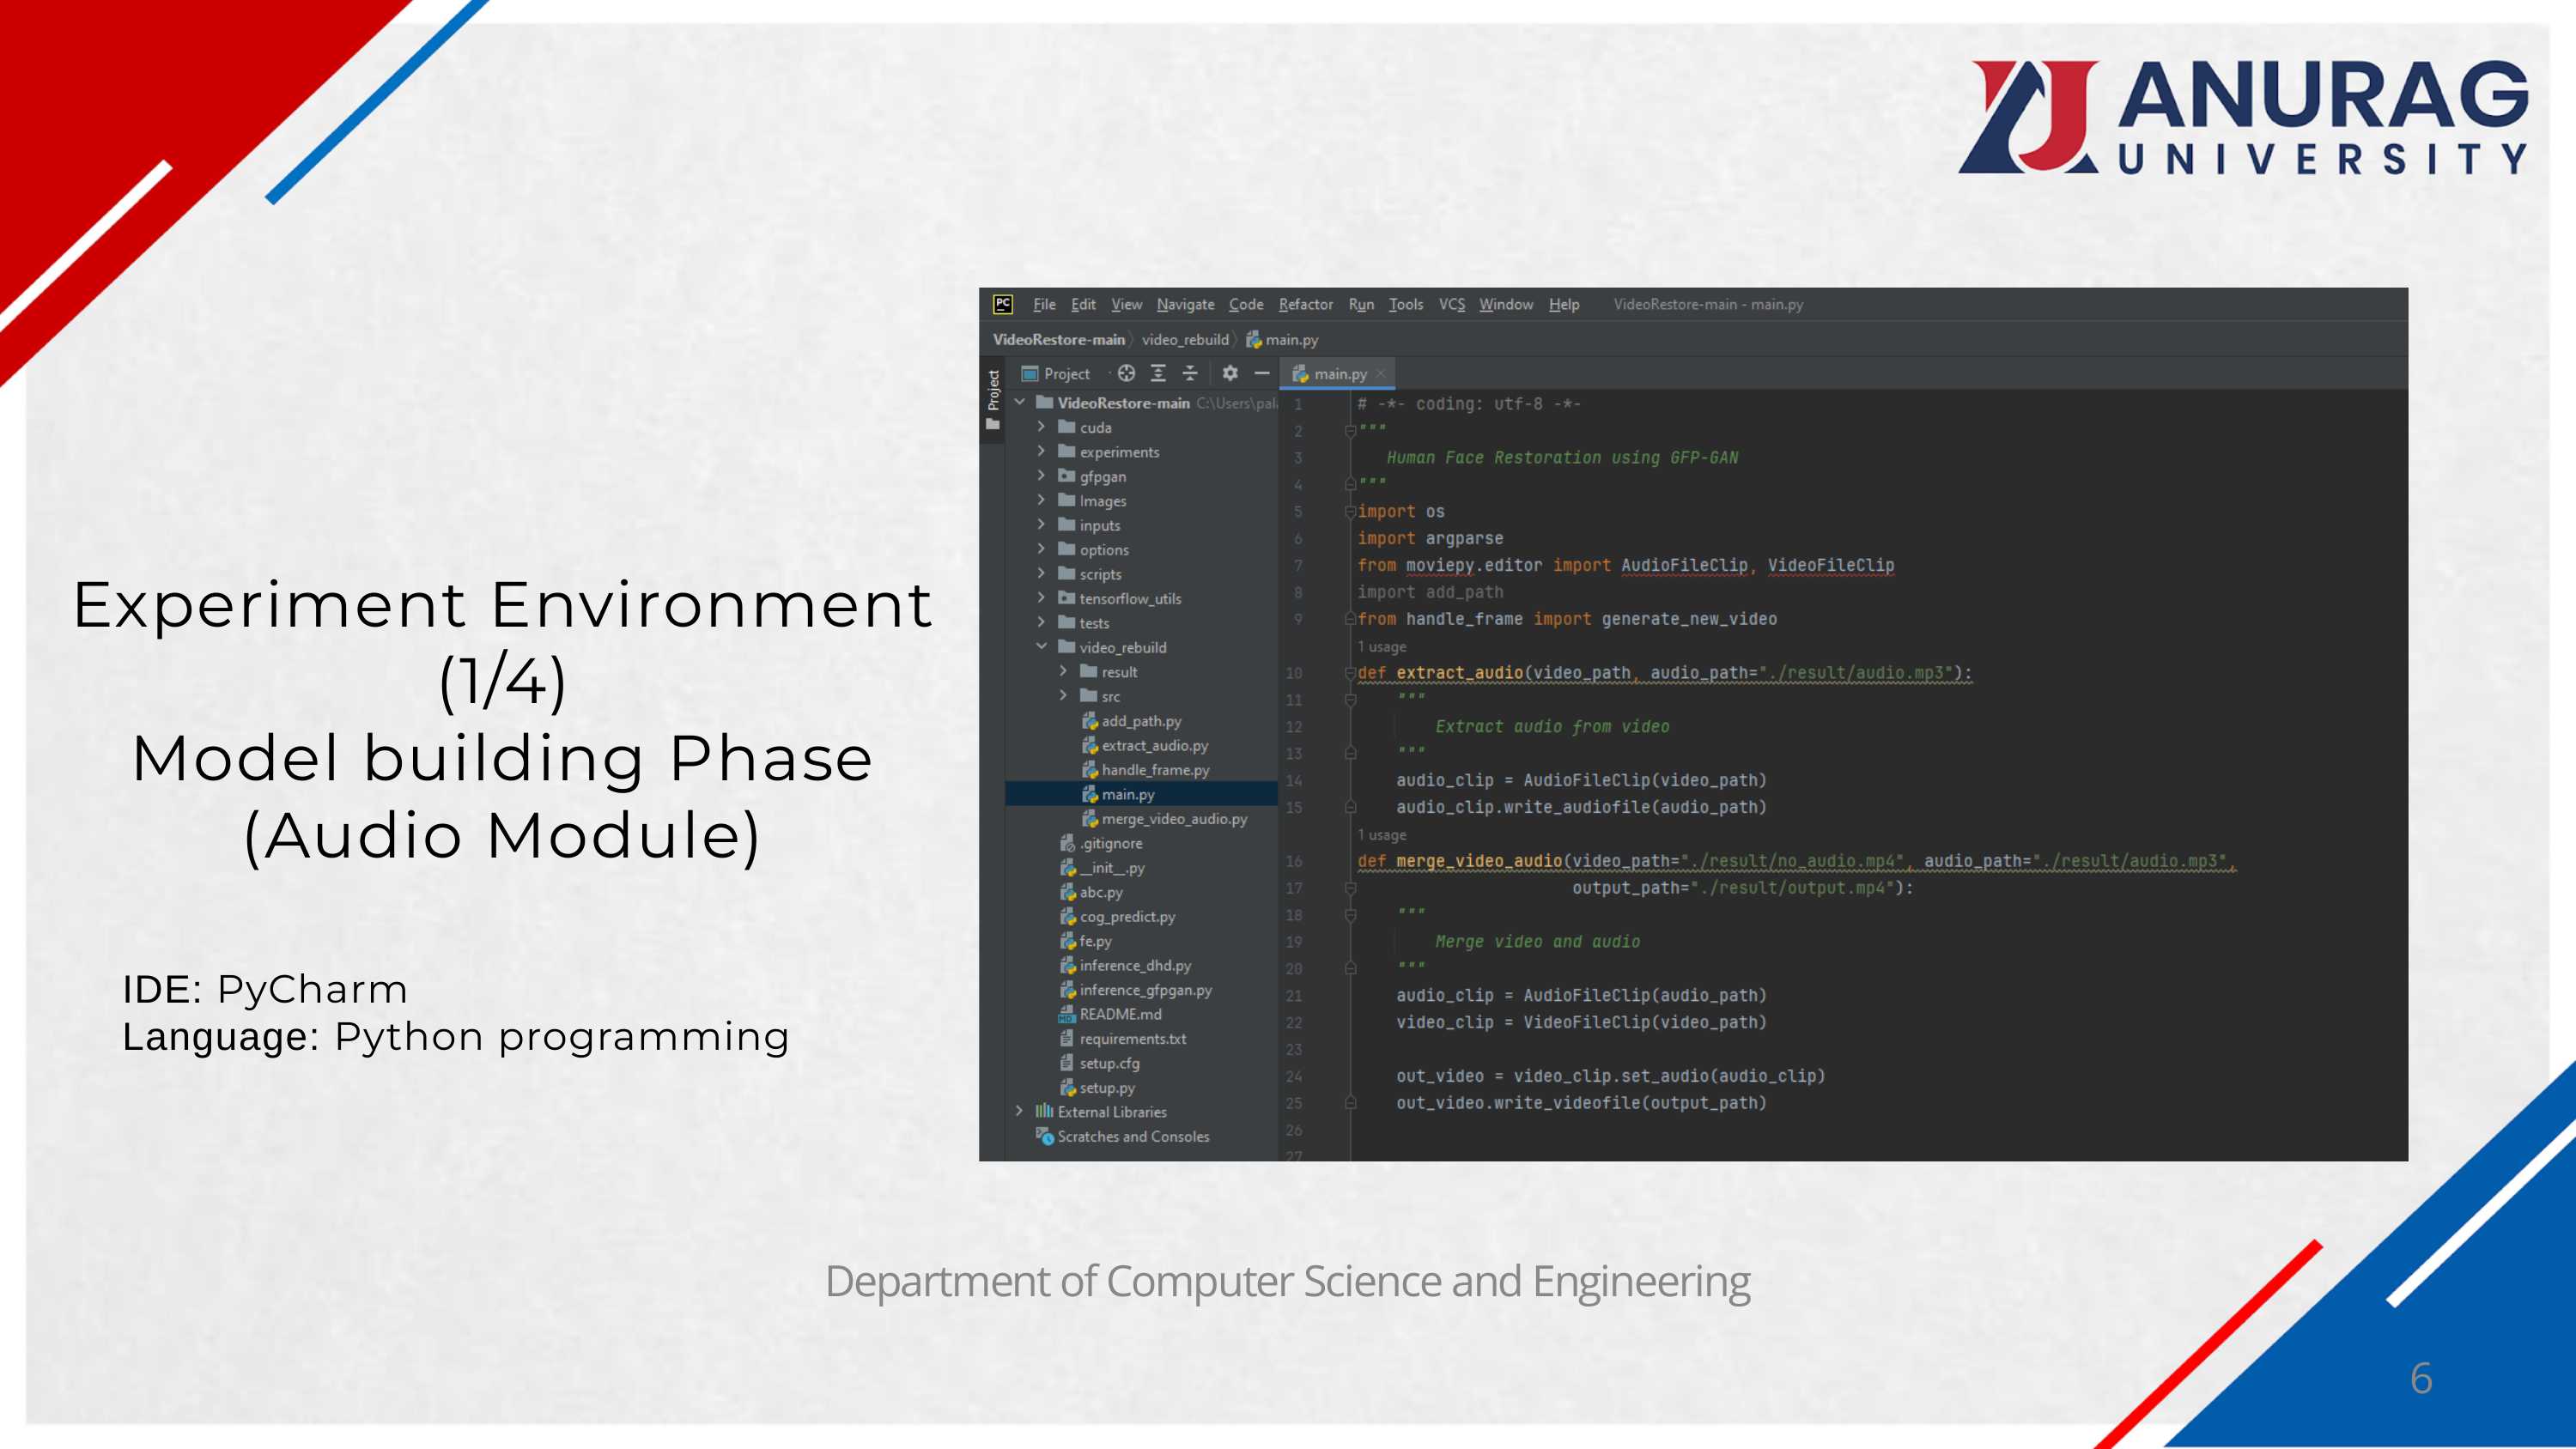

Experiment Environment
(1/4)
Model building Phase
(Audio Module)
IDE: PyCharm
Language: Python programming
Department of Computer Science and Engineering
6